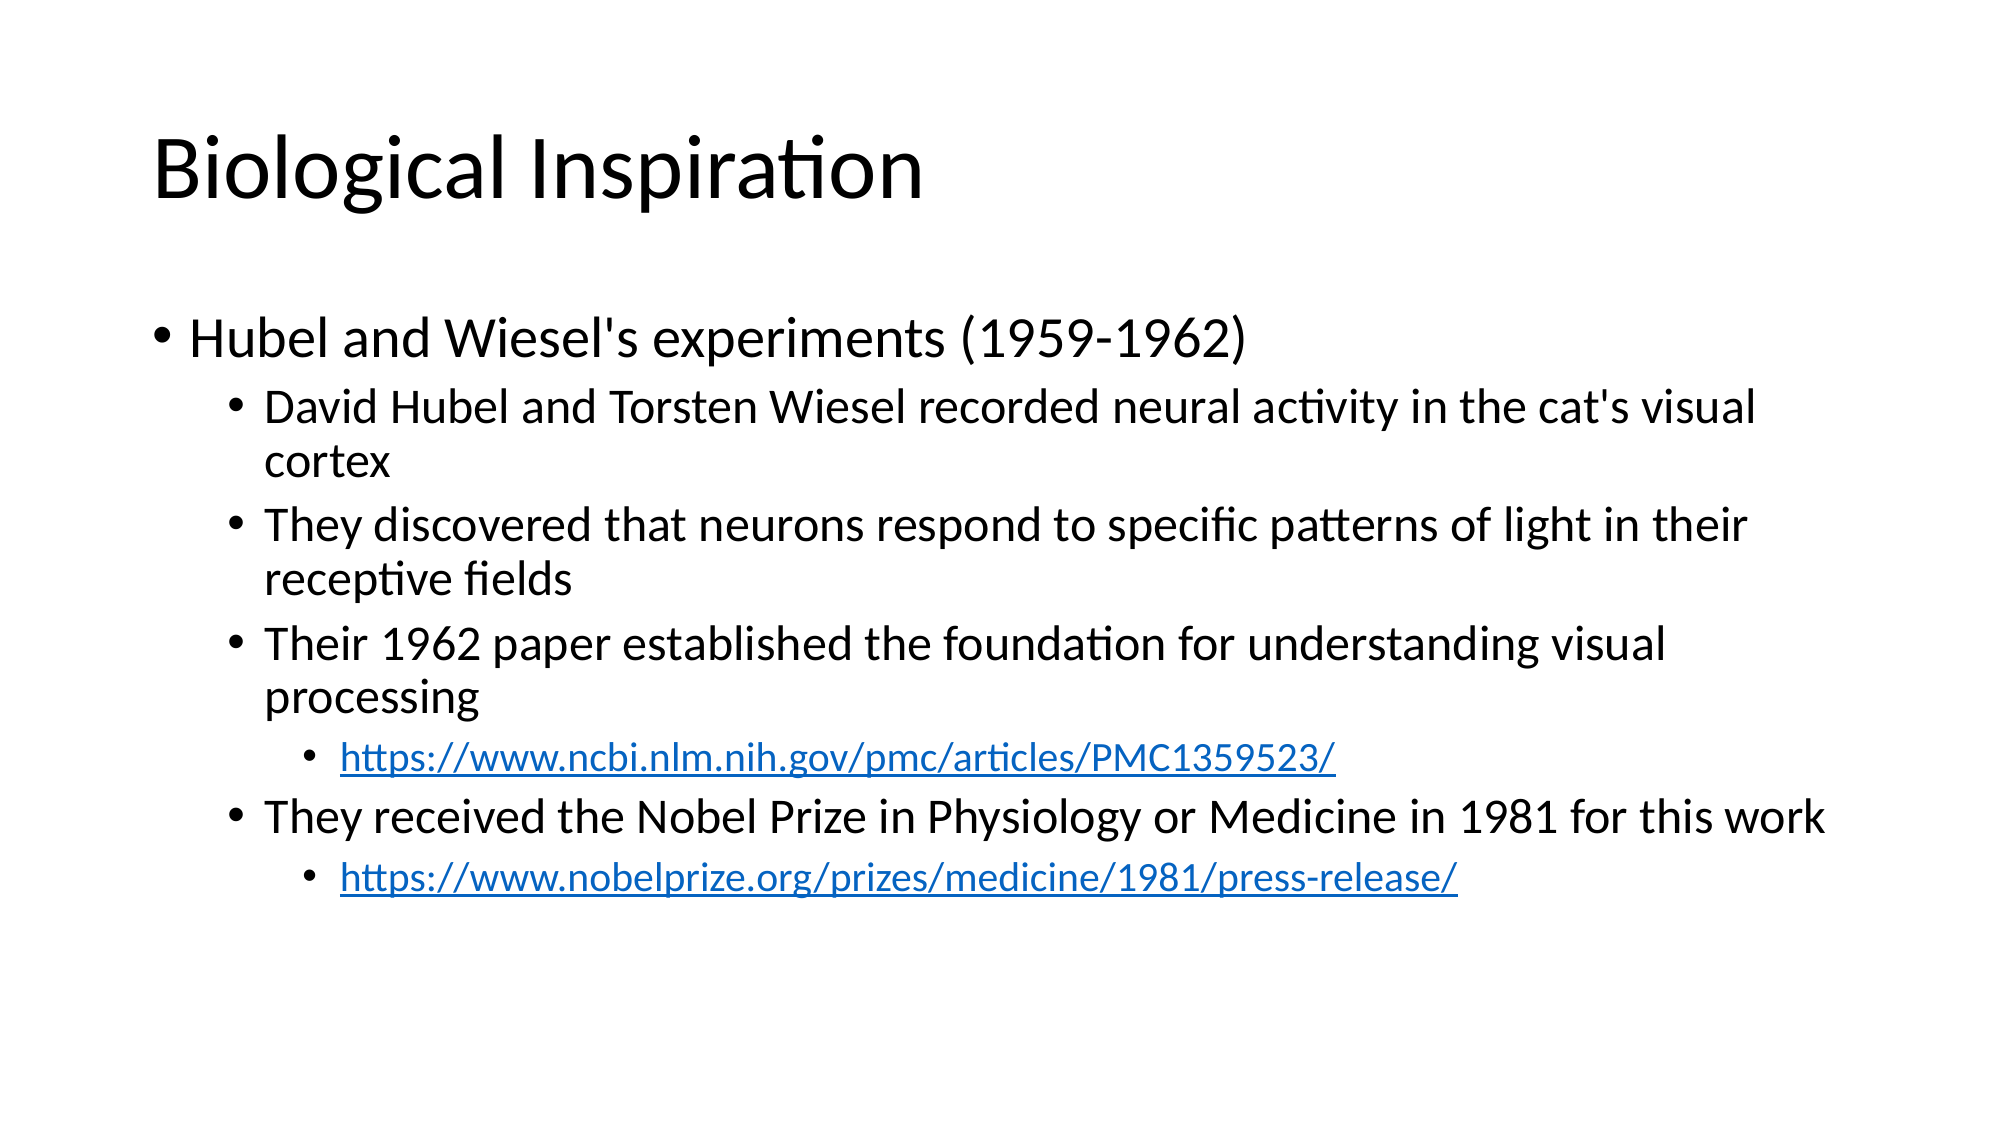

# Biological Inspiration
Hubel and Wiesel's experiments (1959-1962)
David Hubel and Torsten Wiesel recorded neural activity in the cat's visual cortex
They discovered that neurons respond to specific patterns of light in their receptive fields
Their 1962 paper established the foundation for understanding visual processing
https://www.ncbi.nlm.nih.gov/pmc/articles/PMC1359523/
They received the Nobel Prize in Physiology or Medicine in 1981 for this work
https://www.nobelprize.org/prizes/medicine/1981/press-release/